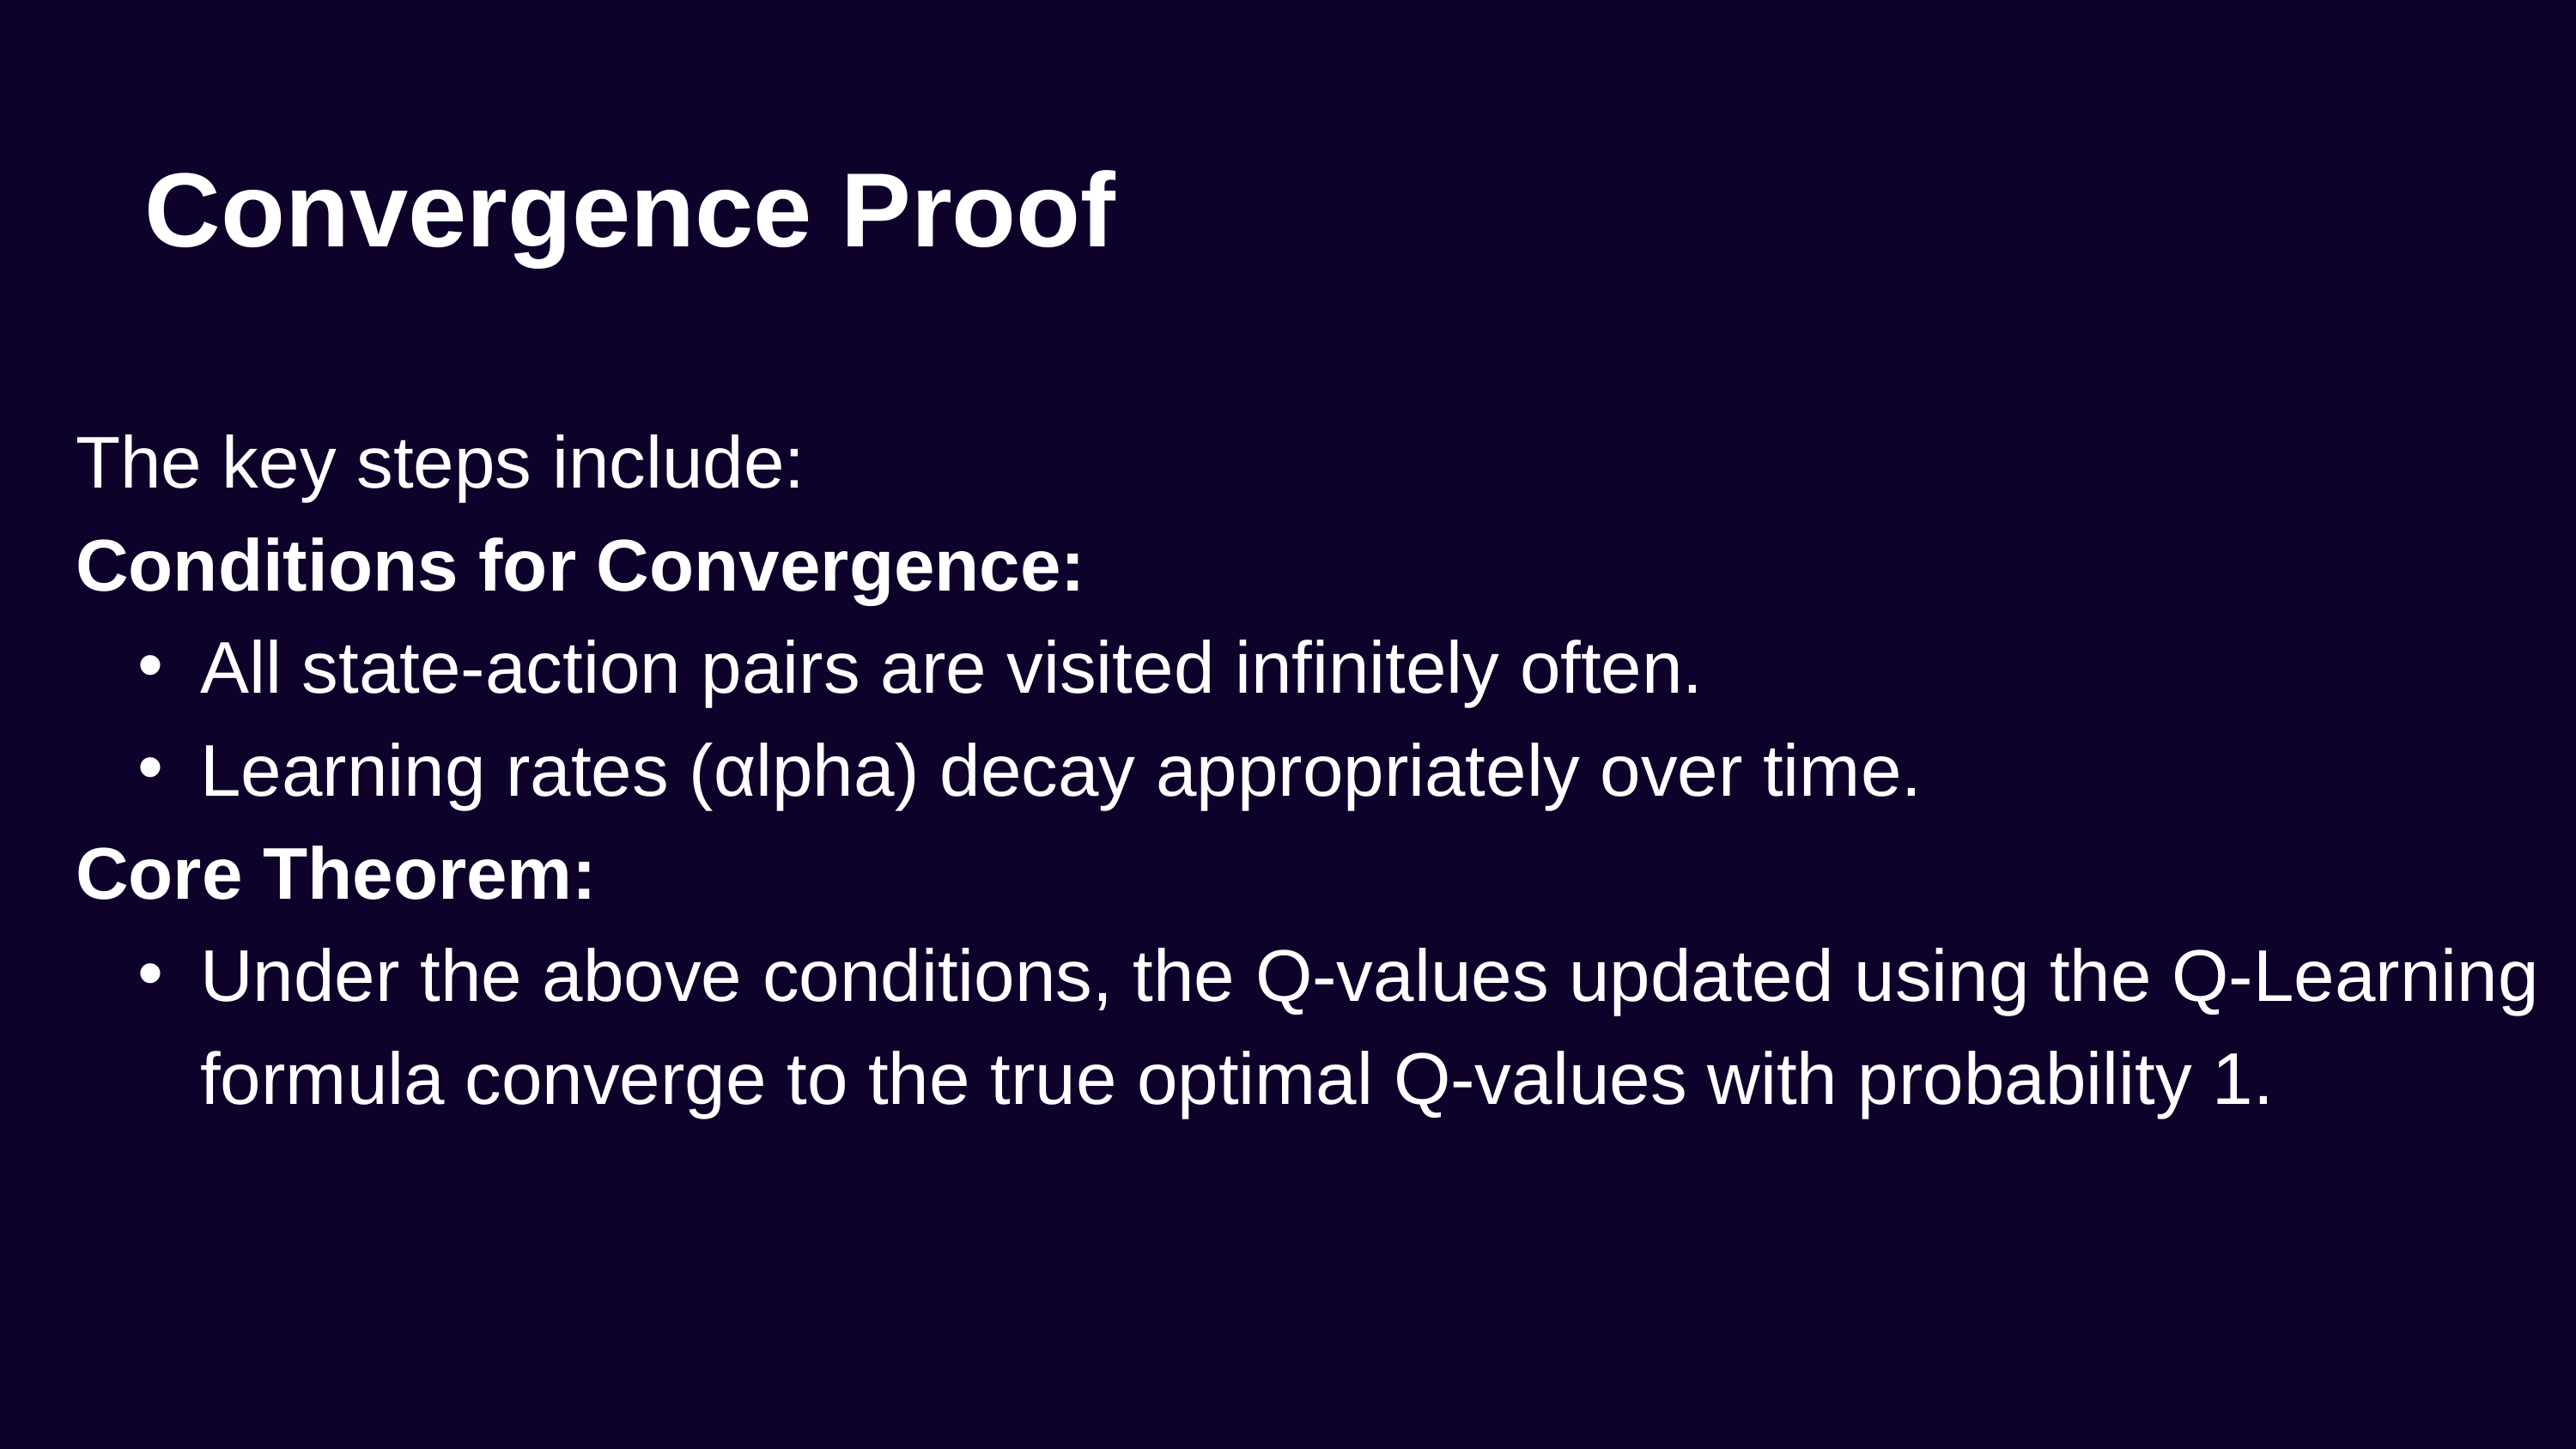

Convergence Proof
The key steps include:
Conditions for Convergence:
All state-action pairs are visited infinitely often.
Learning rates (αlpha​) decay appropriately over time.
Core Theorem:
Under the above conditions, the Q-values updated using the Q-Learning formula converge to the true optimal Q-values with probability 1.